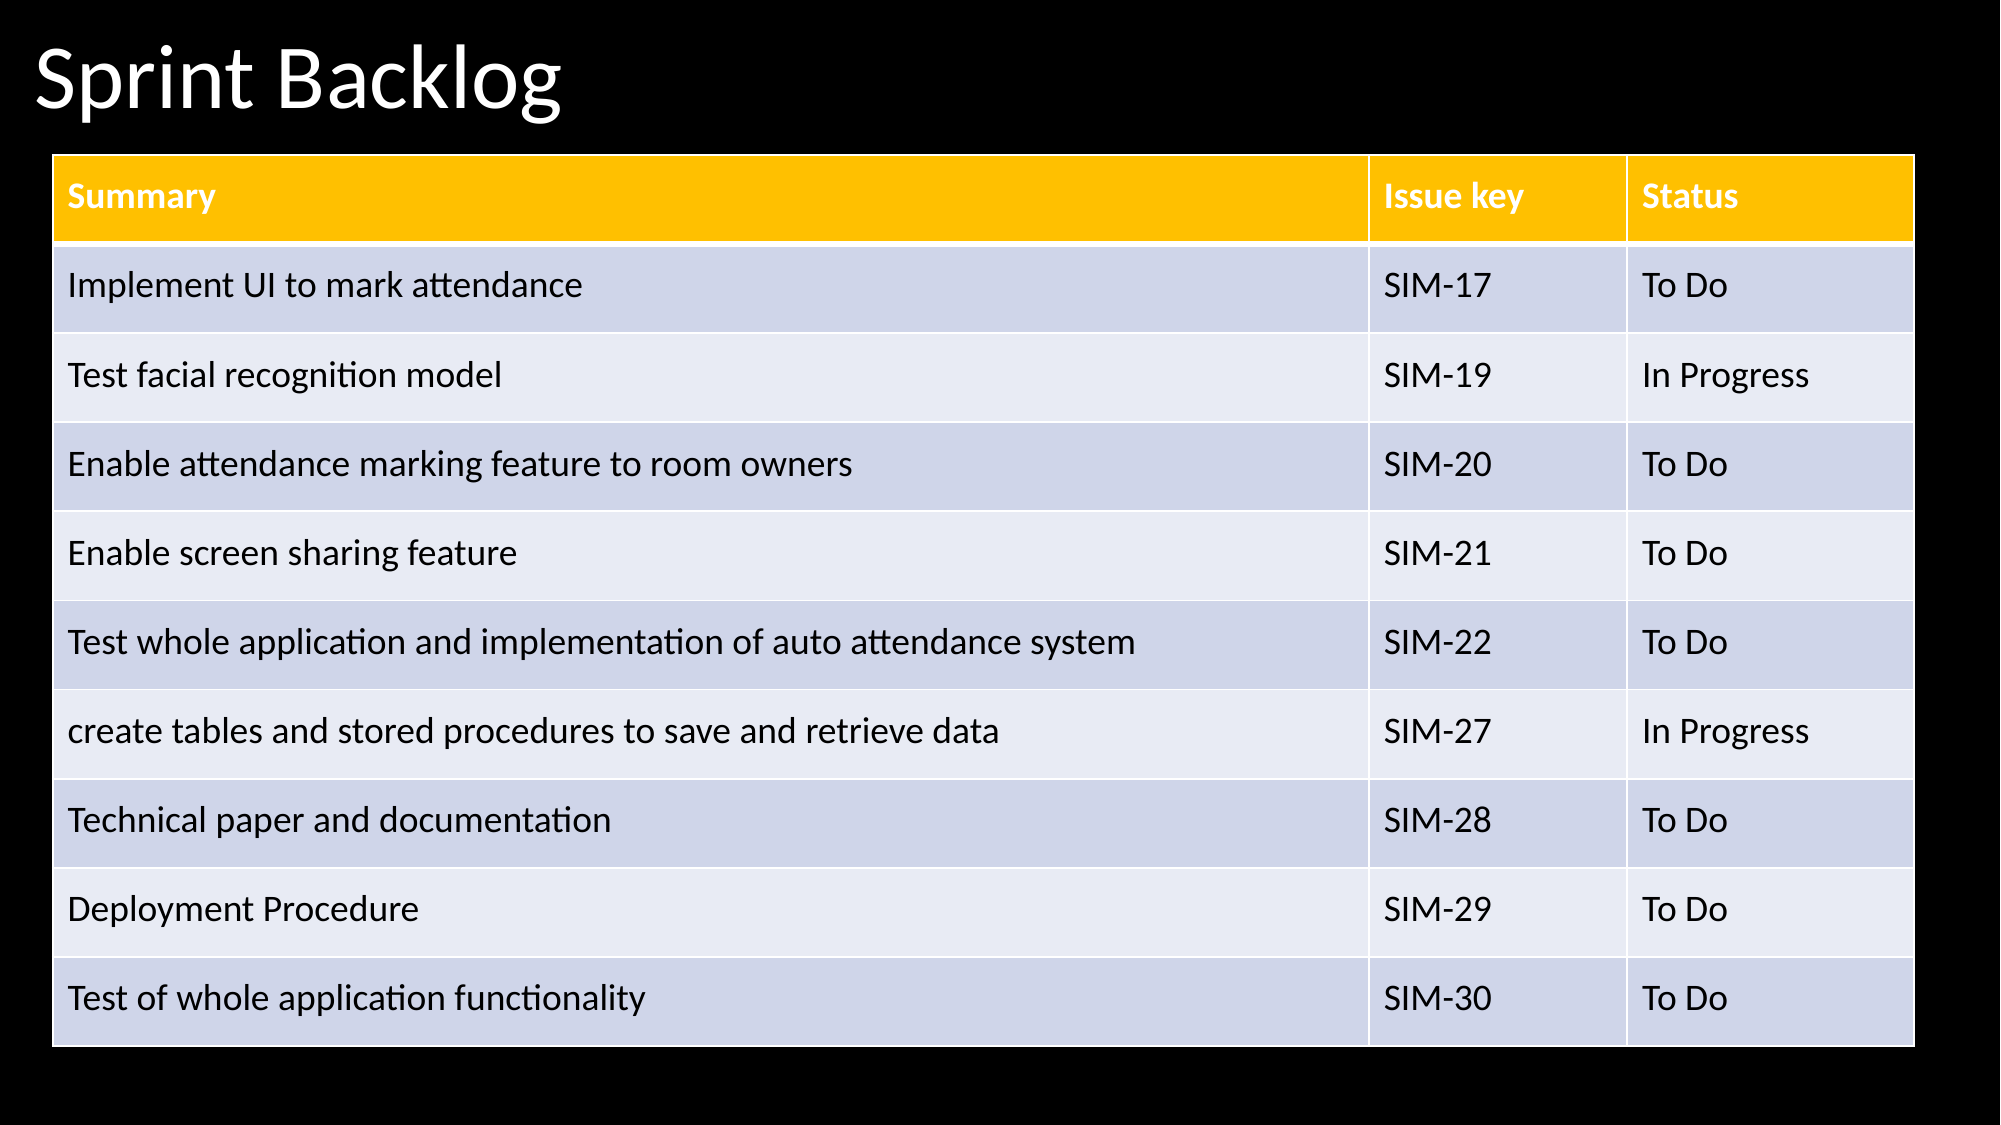

Sprint Backlog
| Summary | Issue key | Status |
| --- | --- | --- |
| Implement UI to mark attendance | SIM-17 | To Do |
| Test facial recognition model | SIM-19 | In Progress |
| Enable attendance marking feature to room owners | SIM-20 | To Do |
| Enable screen sharing feature | SIM-21 | To Do |
| Test whole application and implementation of auto attendance system | SIM-22 | To Do |
| create tables and stored procedures to save and retrieve data | SIM-27 | In Progress |
| Technical paper and documentation | SIM-28 | To Do |
| Deployment Procedure | SIM-29 | To Do |
| Test of whole application functionality | SIM-30 | To Do |